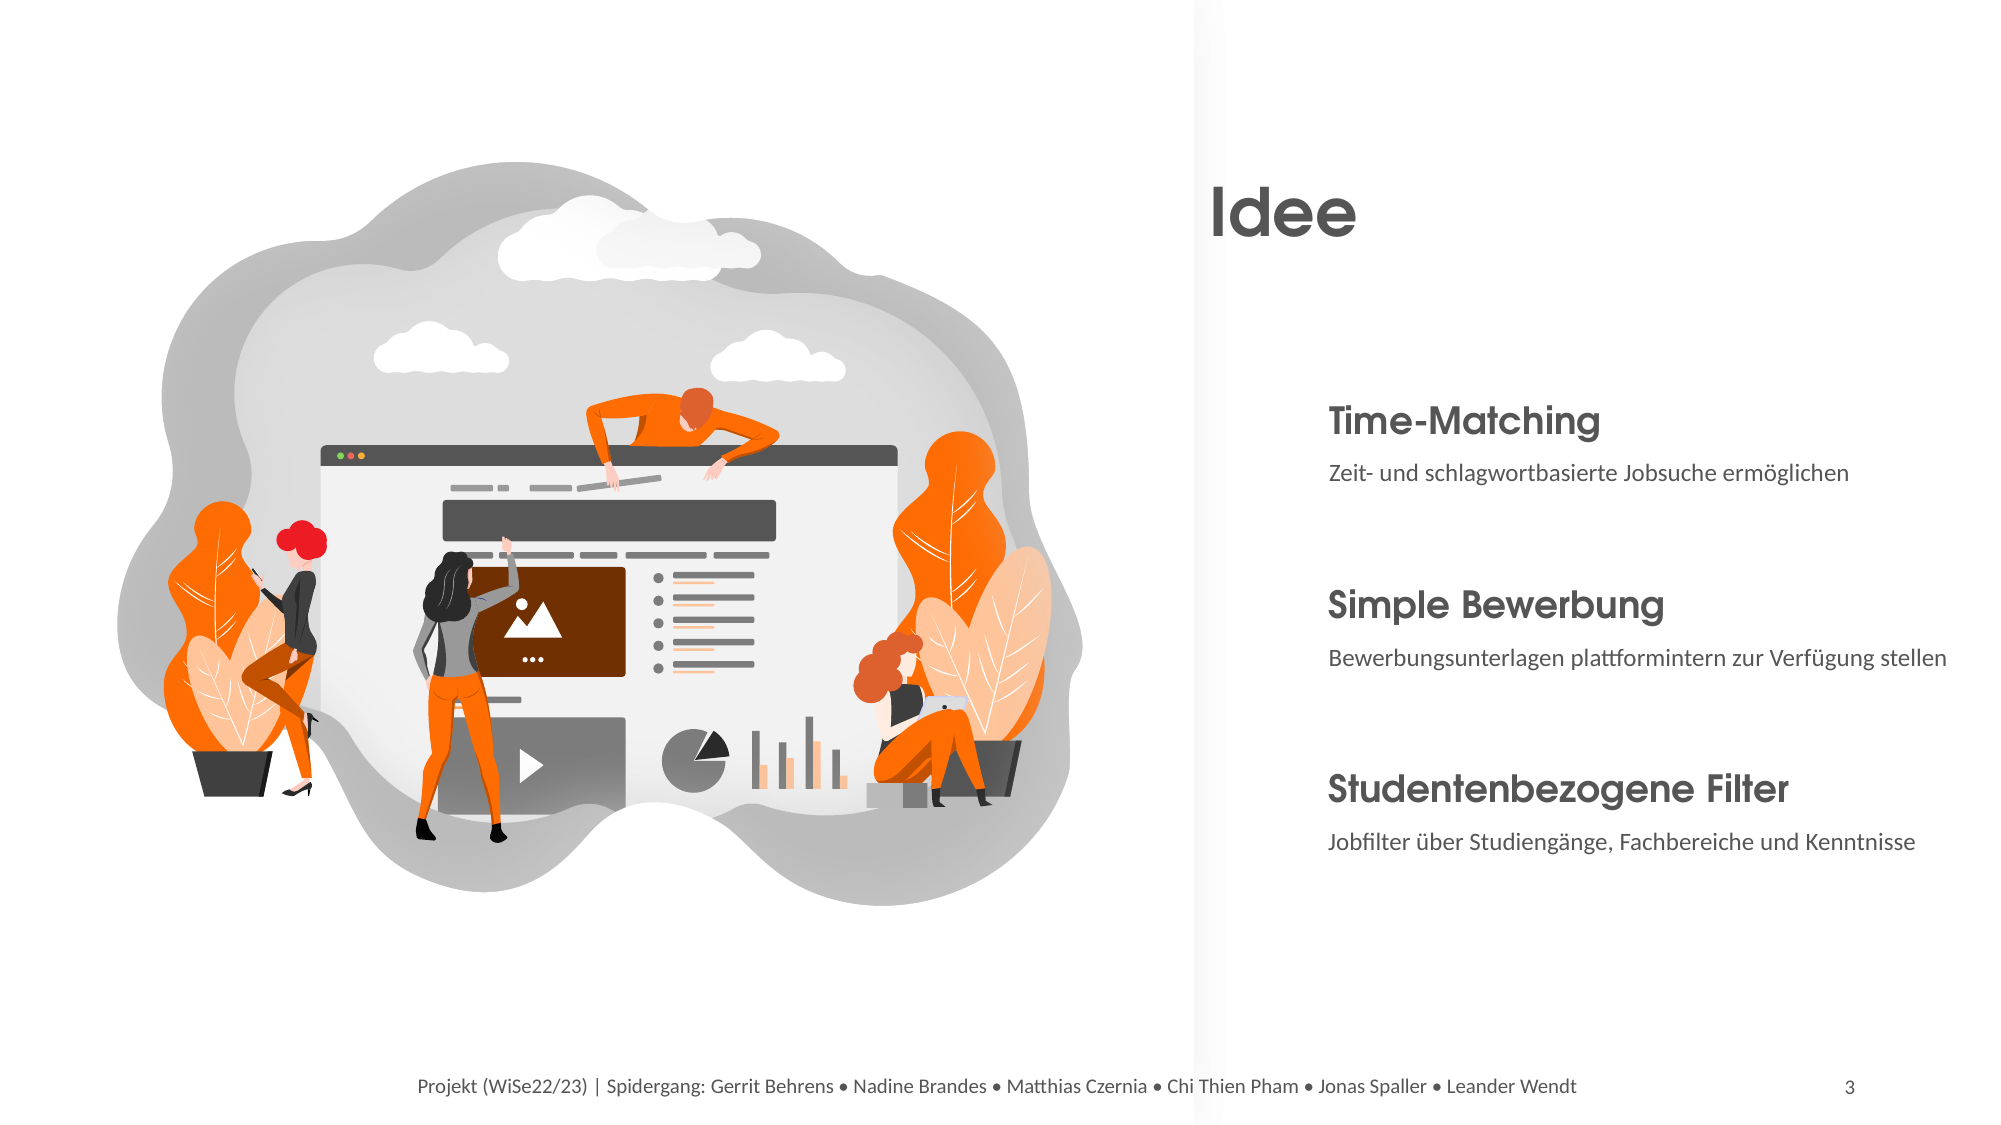

Idee

Time-Matching
Zeit- und schlagwortbasierte Jobsuche ermöglichen

Simple Bewerbung
Bewerbungsunterlagen plattformintern zur Verfügung stellen

Studentenbezogene Filter
Jobfilter über Studiengänge, Fachbereiche und Kenntnisse
Projekt (WiSe22/23) | Spidergang: Gerrit Behrens • Nadine Brandes • Matthias Czernia • Chi Thien Pham • Jonas Spaller • Leander Wendt
3